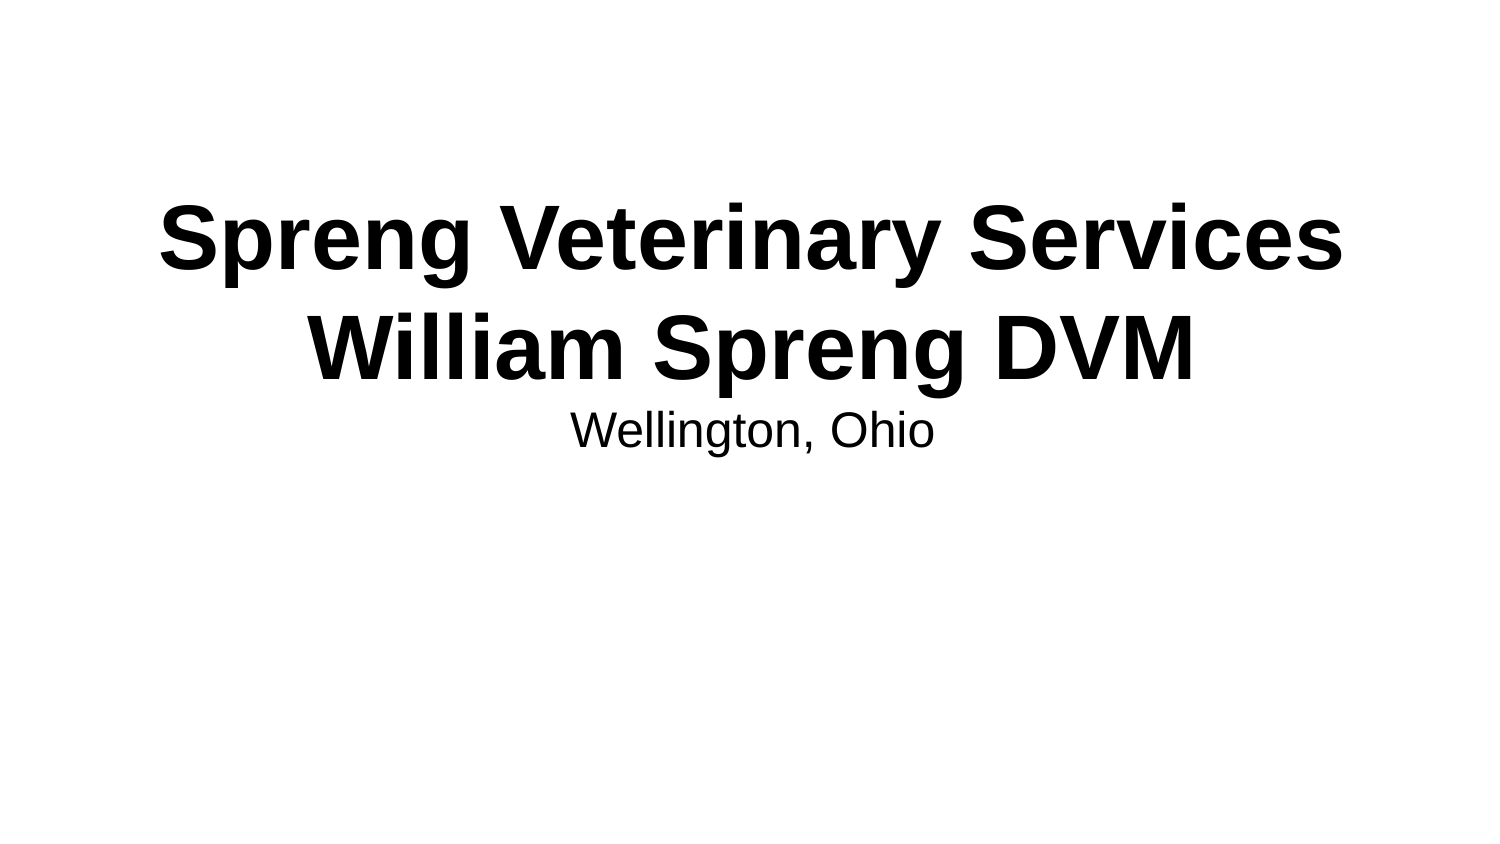

Spreng Veterinary Services
William Spreng DVM
Wellington, Ohio